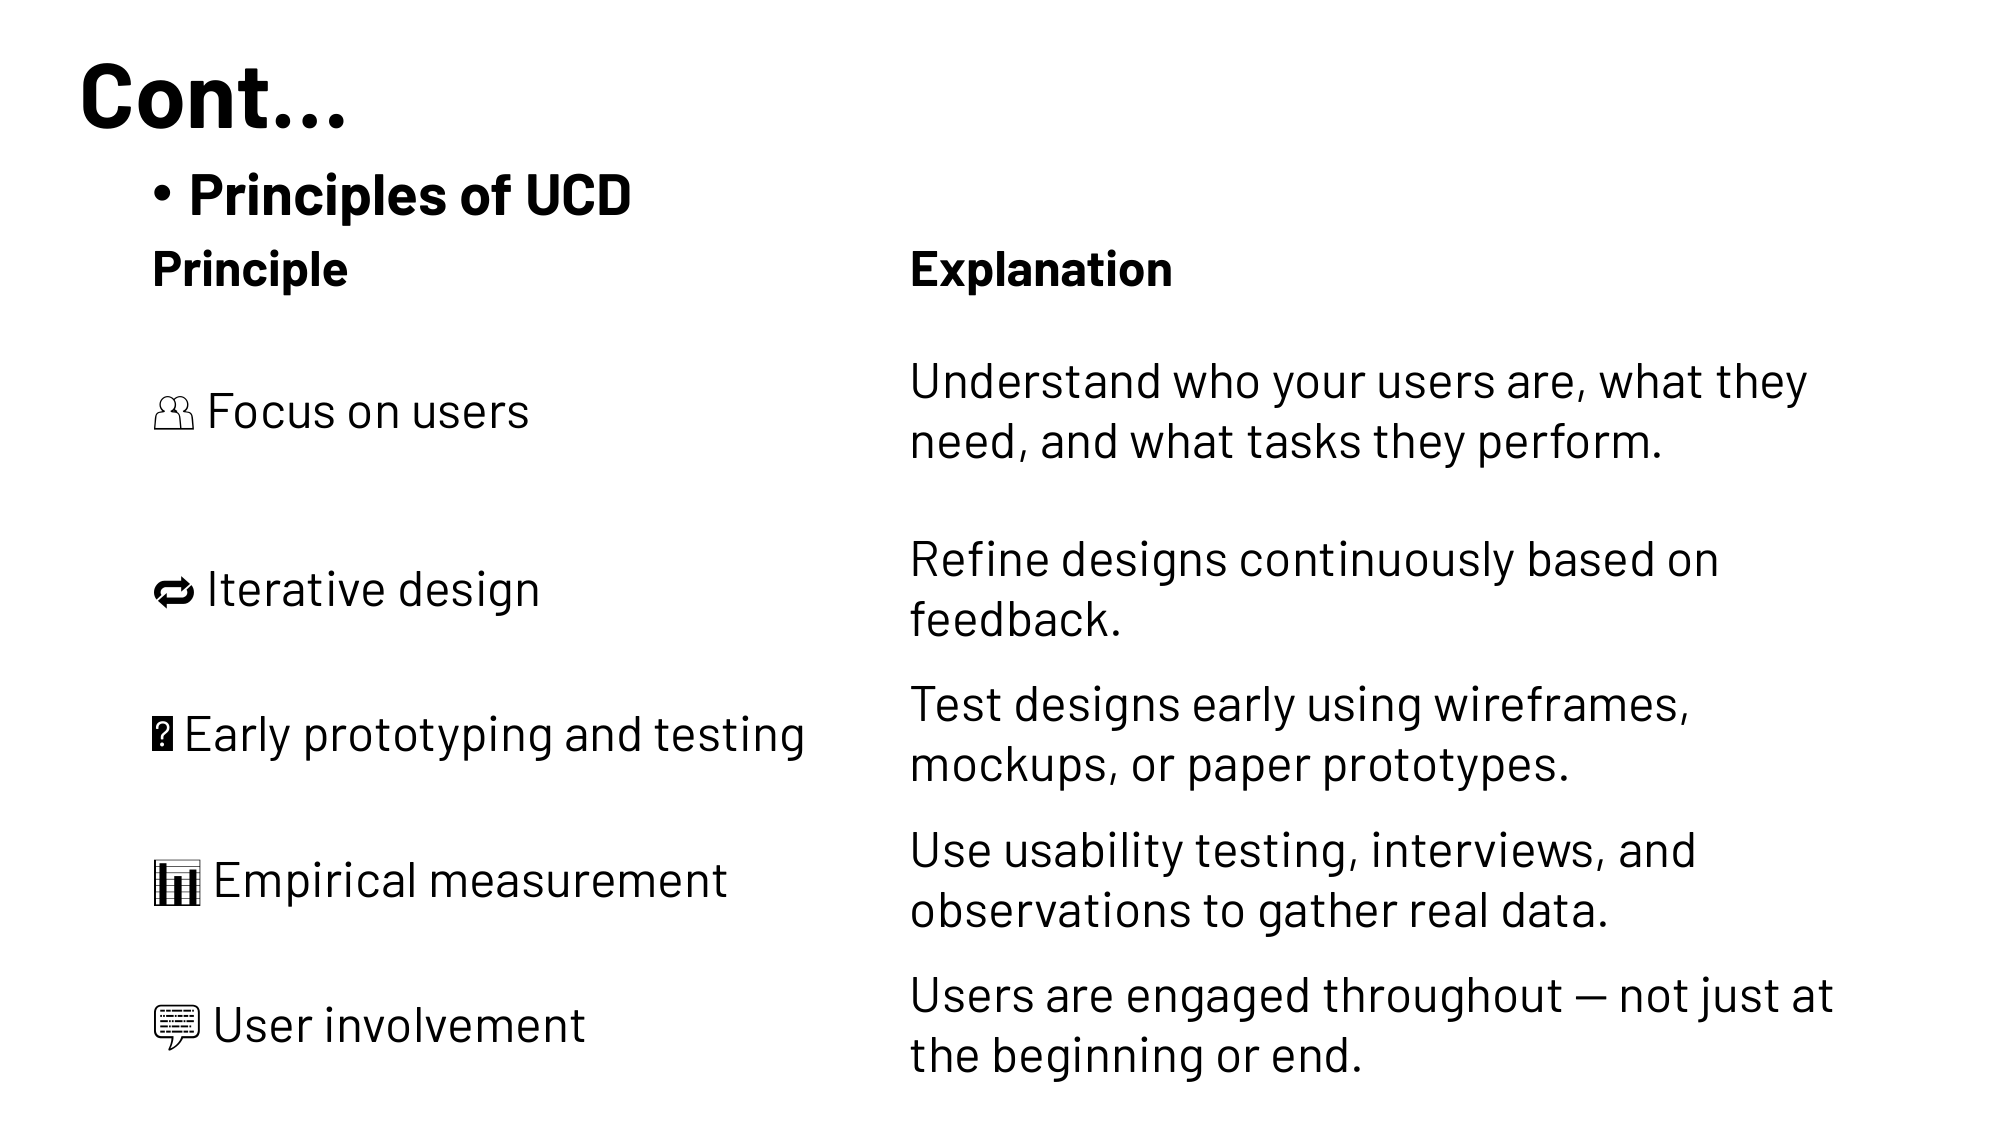

# Cont…
Principles of UCD

| Principle | Explanation |
| --- | --- |
| 👥 Focus on users | Understand who your users are, what they need, and what tasks they perform. |
| 🔁 Iterative design | Refine designs continuously based on feedback. |
| 🧪 Early prototyping and testing | Test designs early using wireframes, mockups, or paper prototypes. |
| 📊 Empirical measurement | Use usability testing, interviews, and observations to gather real data. |
| 💬 User involvement | Users are engaged throughout — not just at the beginning or end. |